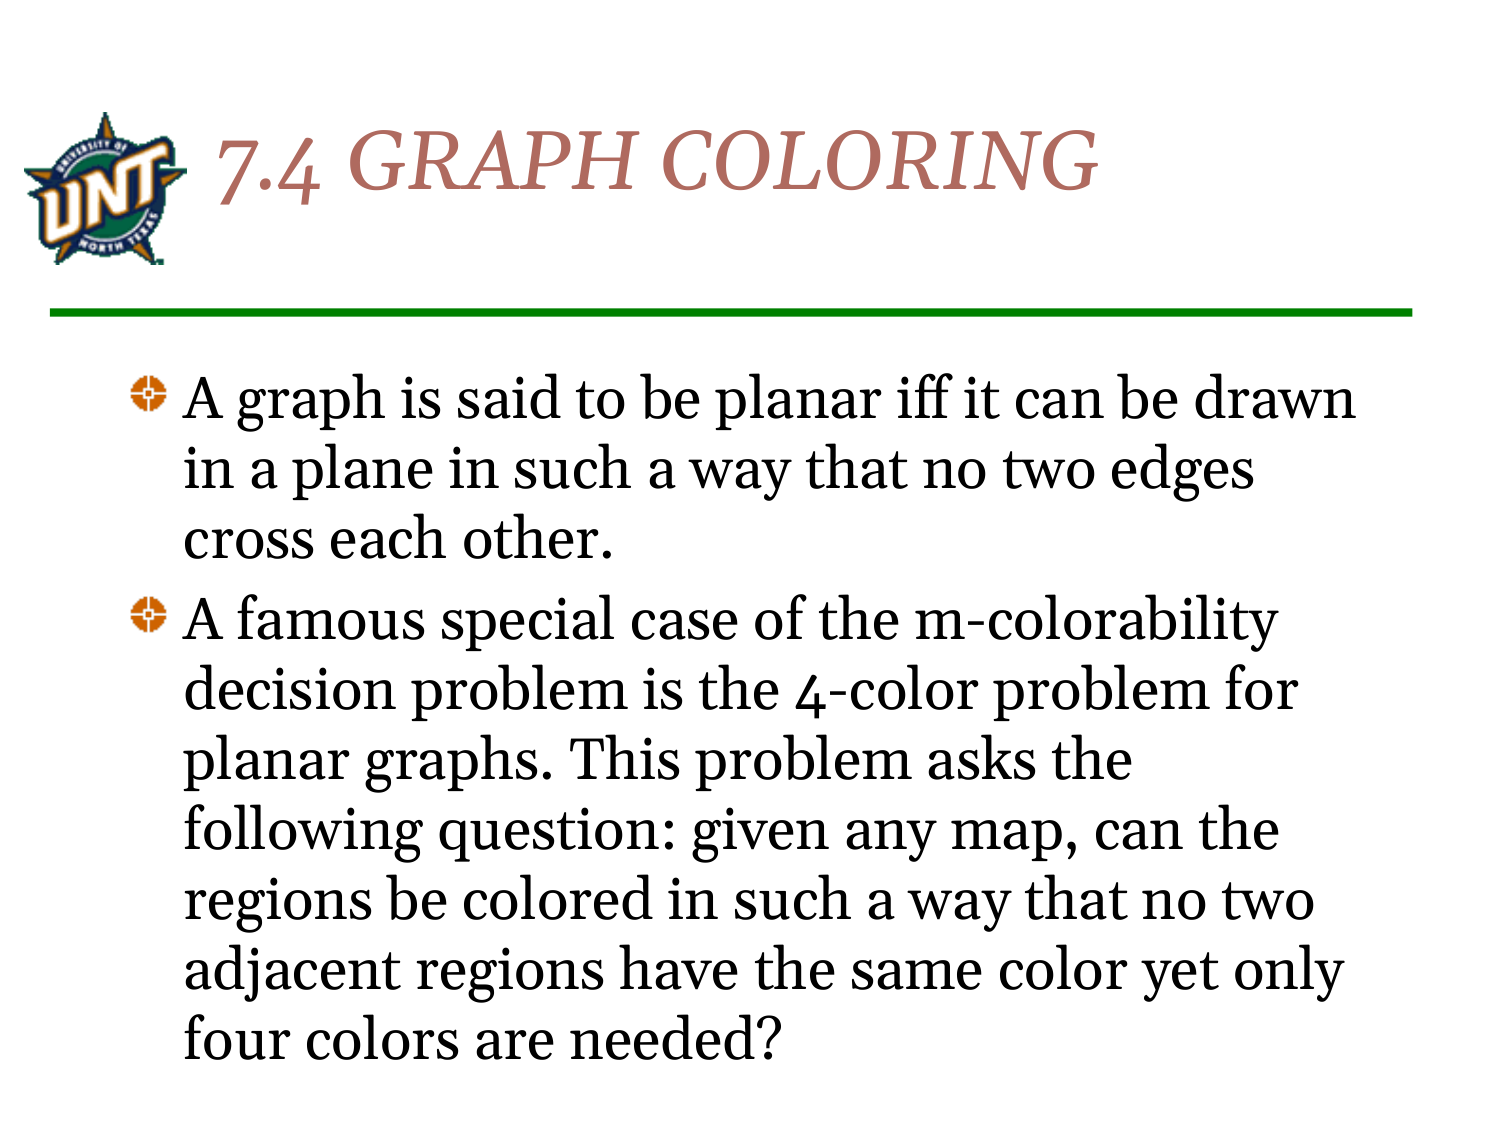

# 7.4 GRAPH COLORING
A graph is said to be planar iff it can be drawn in a plane in such a way that no two edges cross each other.
A famous special case of the m-colorability decision problem is the 4-color problem for planar graphs. This problem asks the following question: given any map, can the regions be colored in such a way that no two adjacent regions have the same color yet only four colors are needed?